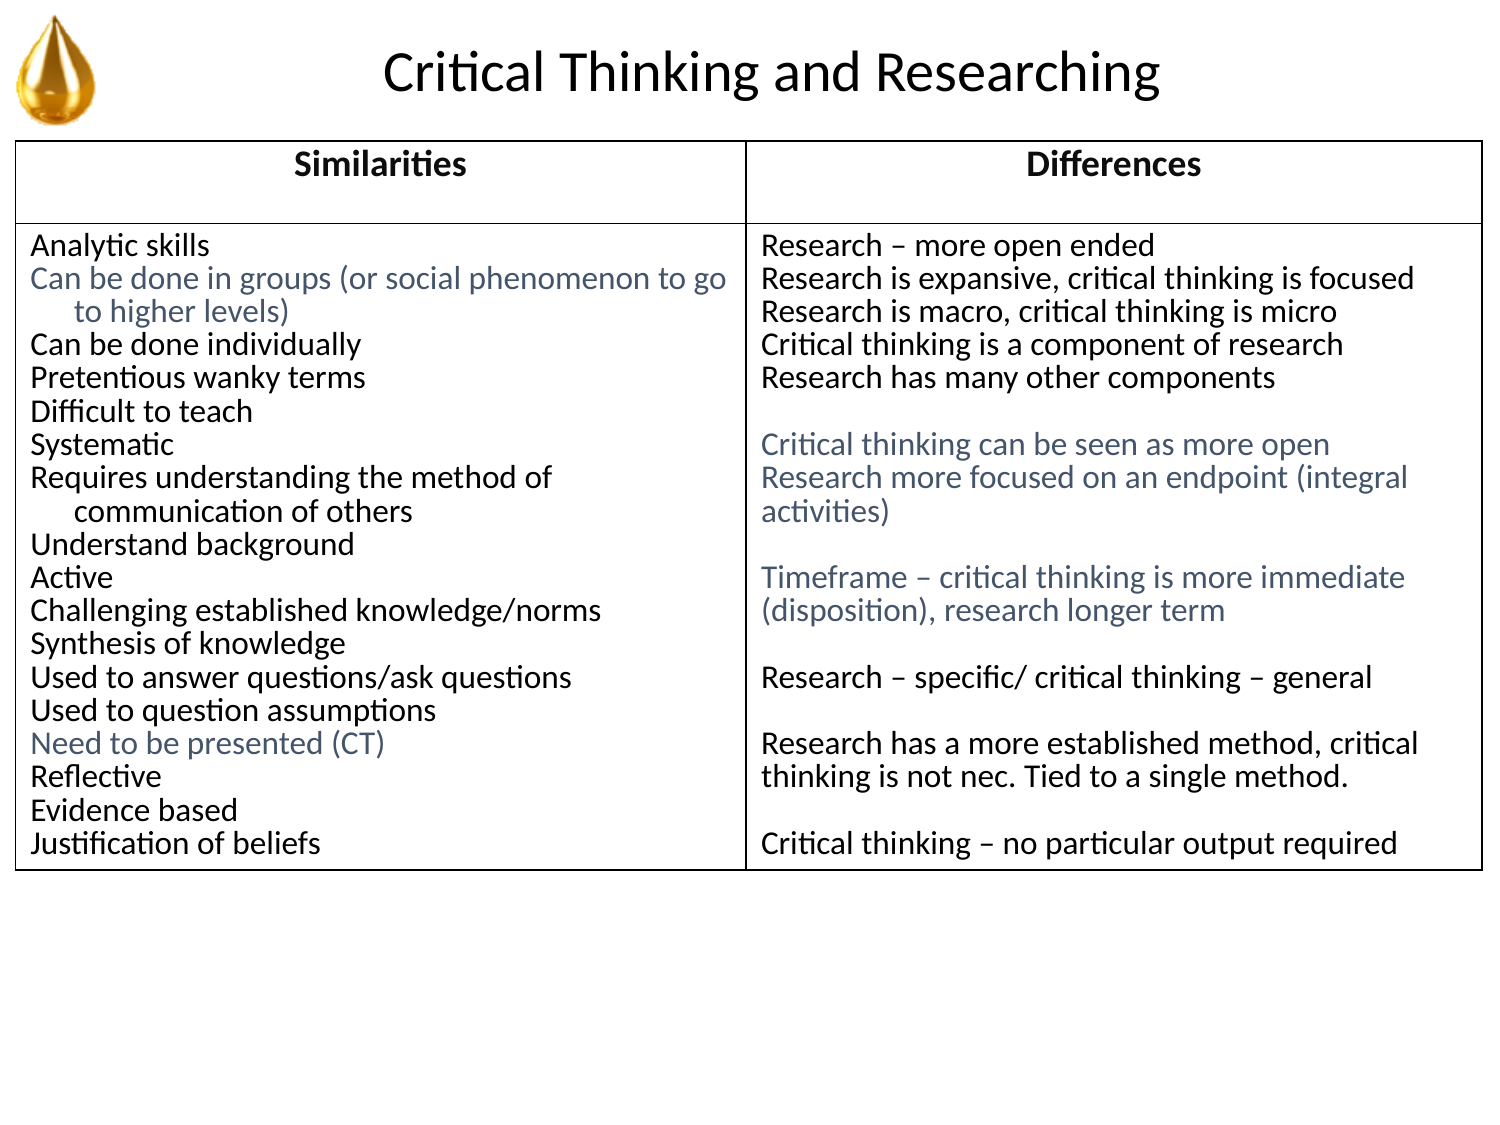

Critical Thinking and Researching
| Similarities | Differences |
| --- | --- |
| Analytic skills Can be done in groups (or social phenomenon to go to higher levels) Can be done individually Pretentious wanky terms Difficult to teach Systematic Requires understanding the method of communication of others Understand background Active Challenging established knowledge/norms Synthesis of knowledge Used to answer questions/ask questions Used to question assumptions Need to be presented (CT) Reflective Evidence based Justification of beliefs | Research – more open ended Research is expansive, critical thinking is focused Research is macro, critical thinking is micro Critical thinking is a component of research Research has many other components Critical thinking can be seen as more open Research more focused on an endpoint (integral activities) Timeframe – critical thinking is more immediate (disposition), research longer term Research – specific/ critical thinking – general Research has a more established method, critical thinking is not nec. Tied to a single method. Critical thinking – no particular output required |